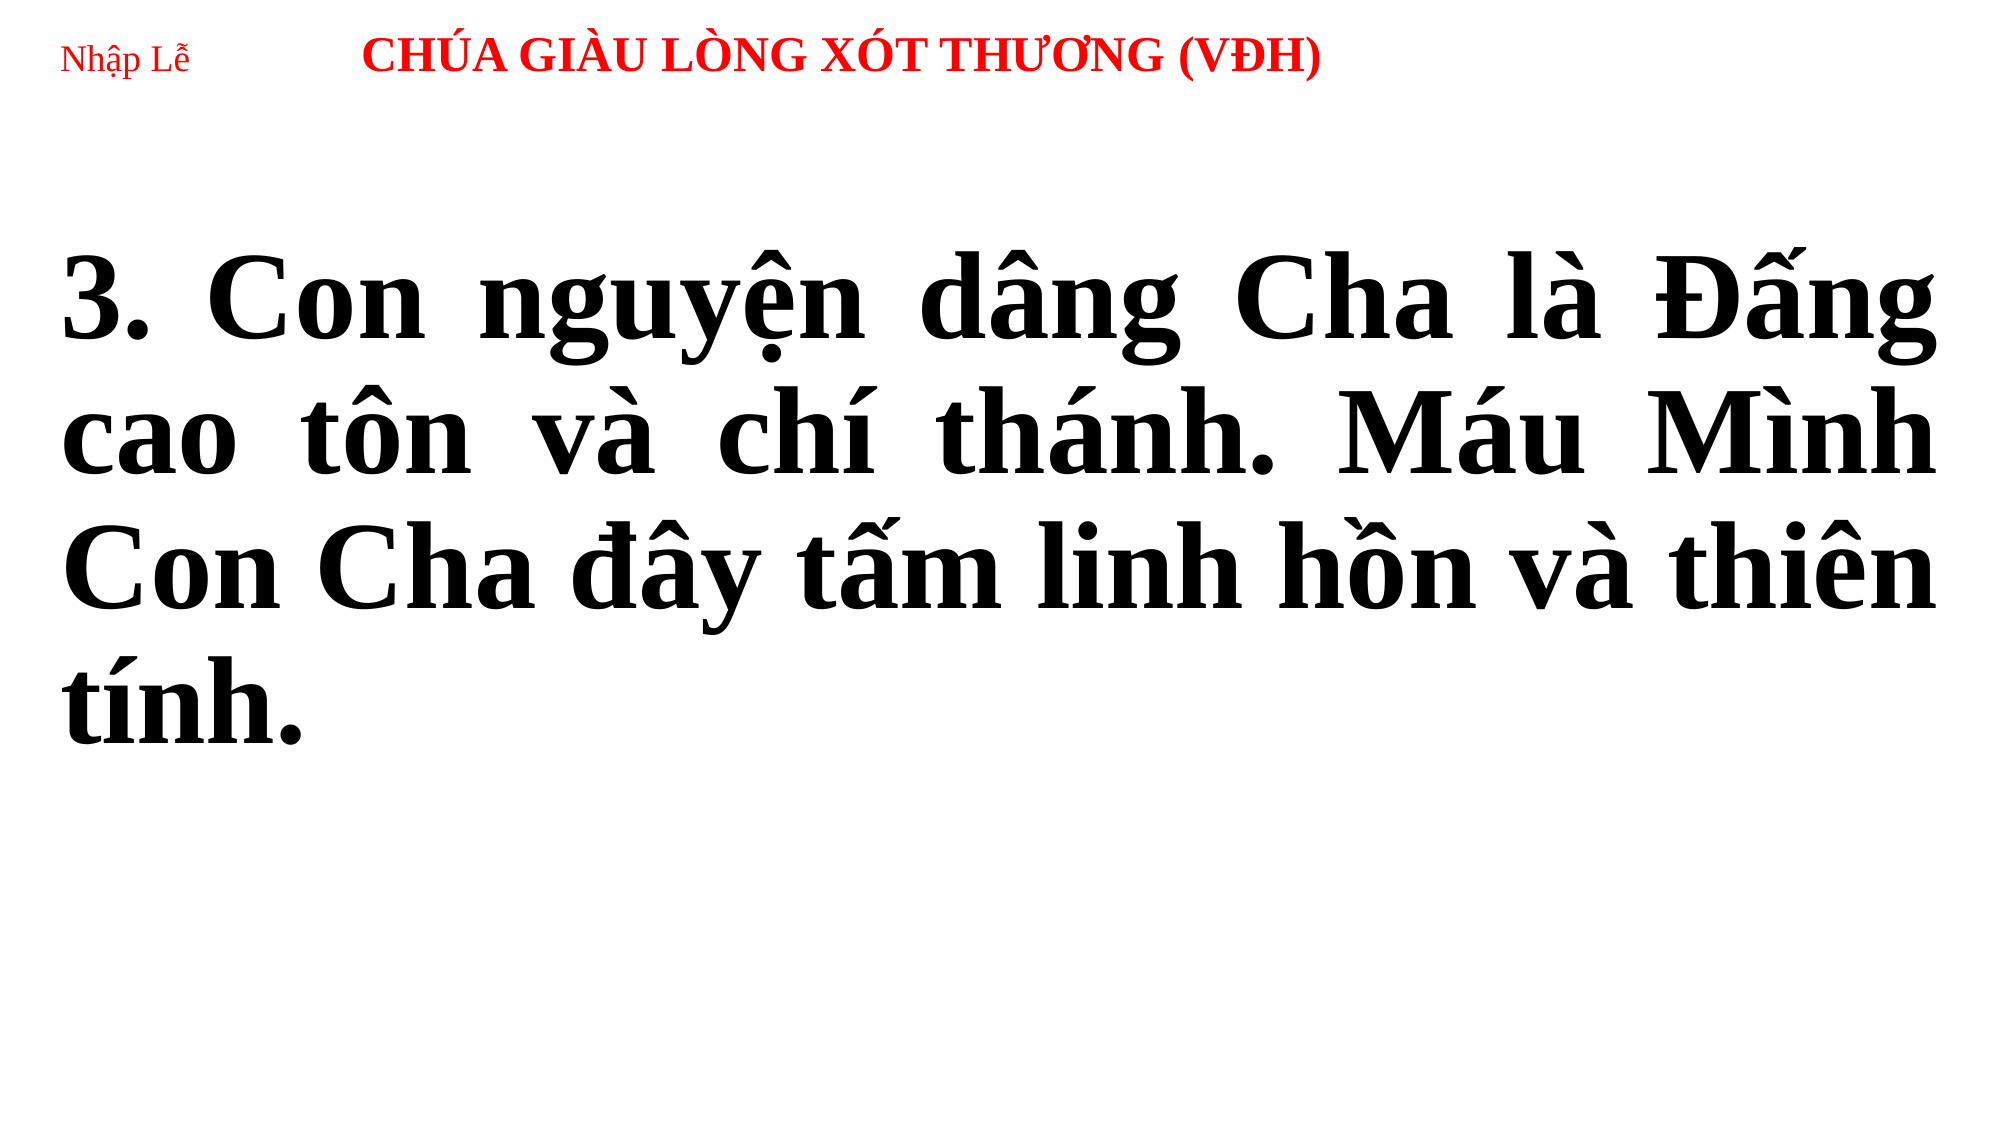

# Nhập Lễ                  CHÚA GIÀU LÒNG XÓT THƯƠNG (VĐH)
3. Con nguyện dâng Cha là Đấng cao tôn và chí thánh. Máu Mình Con Cha đây tấm linh hồn và thiên tính.